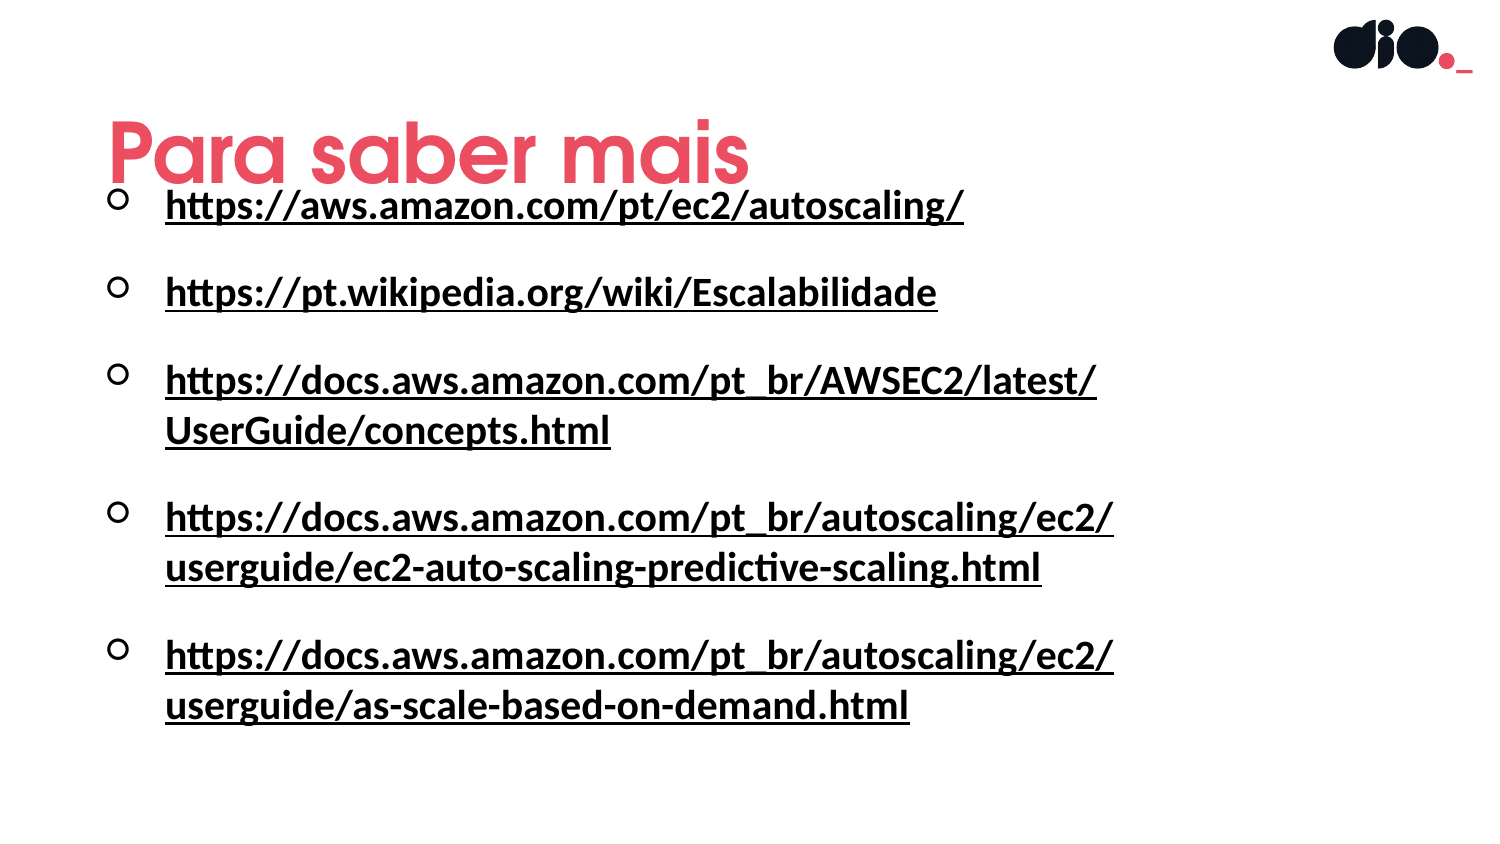

Para saber mais
https://aws.amazon.com/pt/ec2/autoscaling/
https://pt.wikipedia.org/wiki/Escalabilidade
https://docs.aws.amazon.com/pt_br/AWSEC2/latest/UserGuide/concepts.html
https://docs.aws.amazon.com/pt_br/autoscaling/ec2/userguide/ec2-auto-scaling-predictive-scaling.html
https://docs.aws.amazon.com/pt_br/autoscaling/ec2/userguide/as-scale-based-on-demand.html